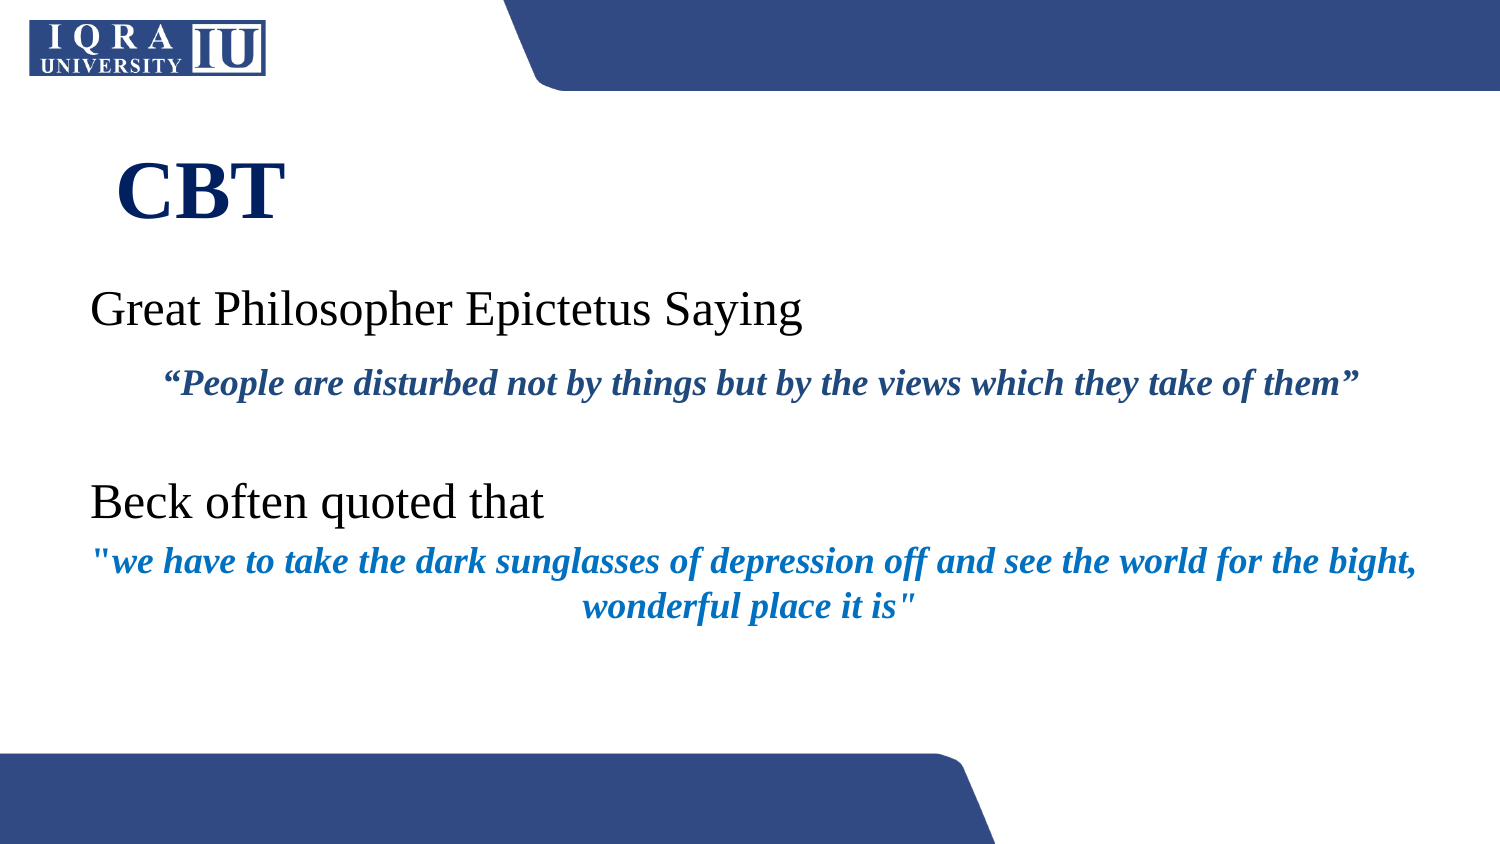

# CBT
Great Philosopher Epictetus Saying
 “People are disturbed not by things but by the views which they take of them”

Beck often quoted that
"we have to take the dark sunglasses of depression off and see the world for the bight, wonderful place it is"